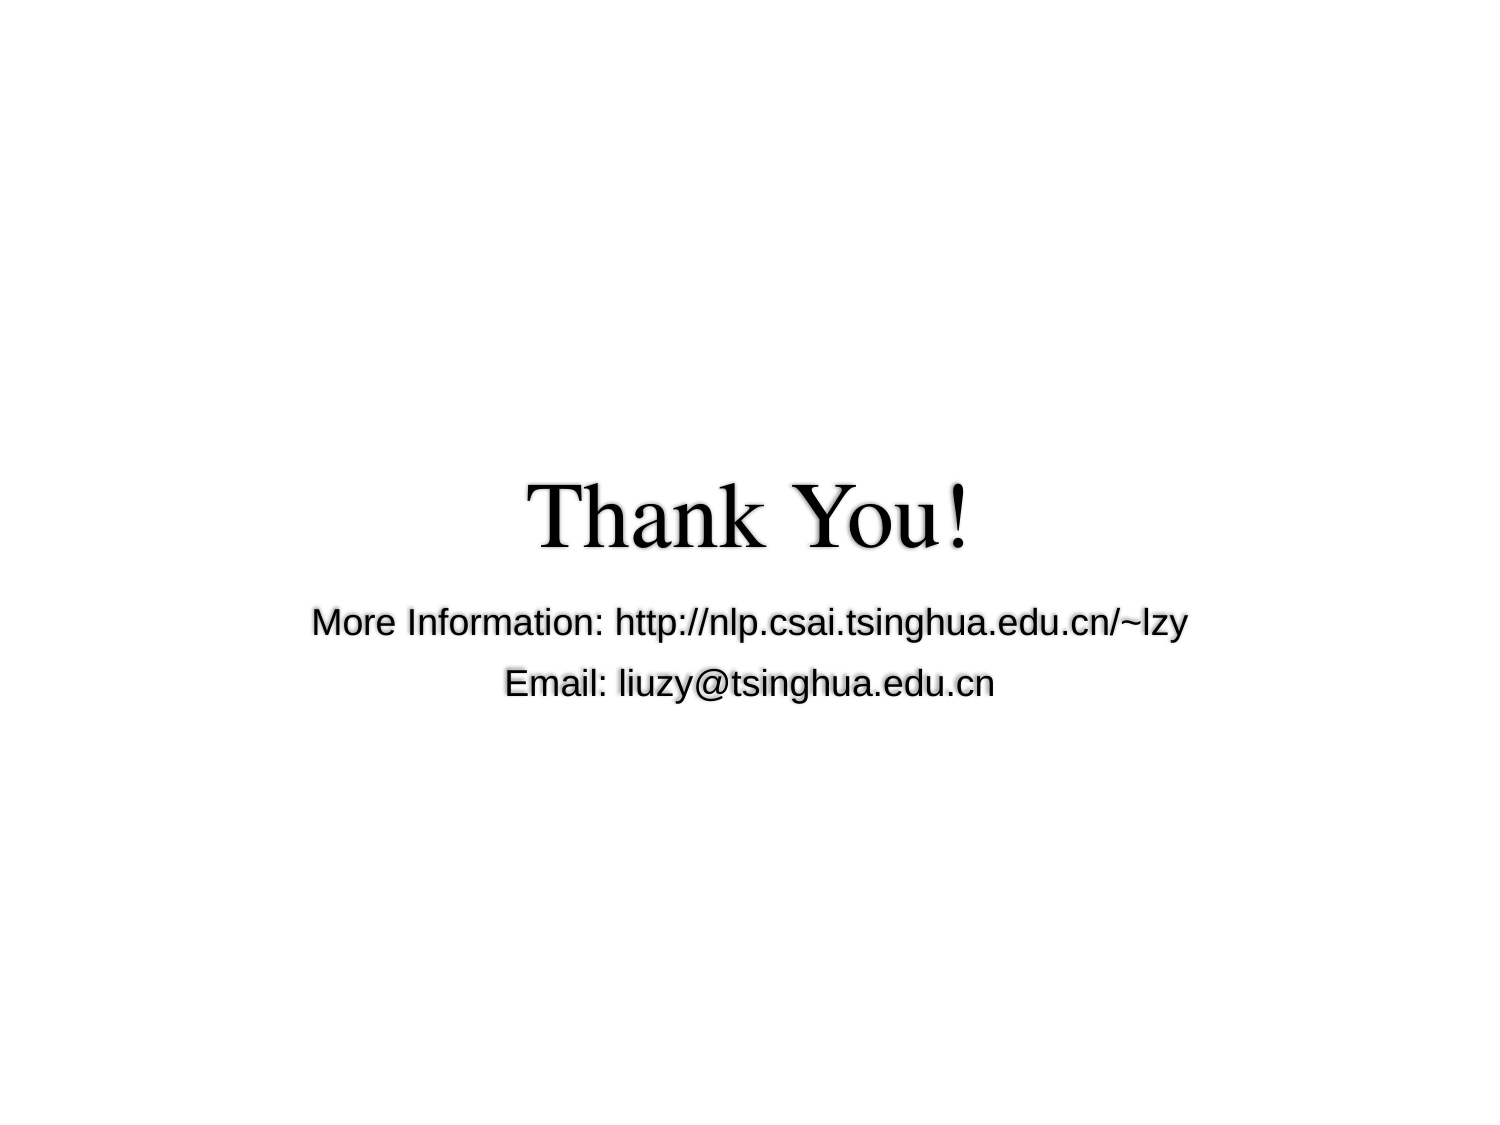

# Thank You!
More Information: http://nlp.csai.tsinghua.edu.cn/~lzy
Email: liuzy@tsinghua.edu.cn